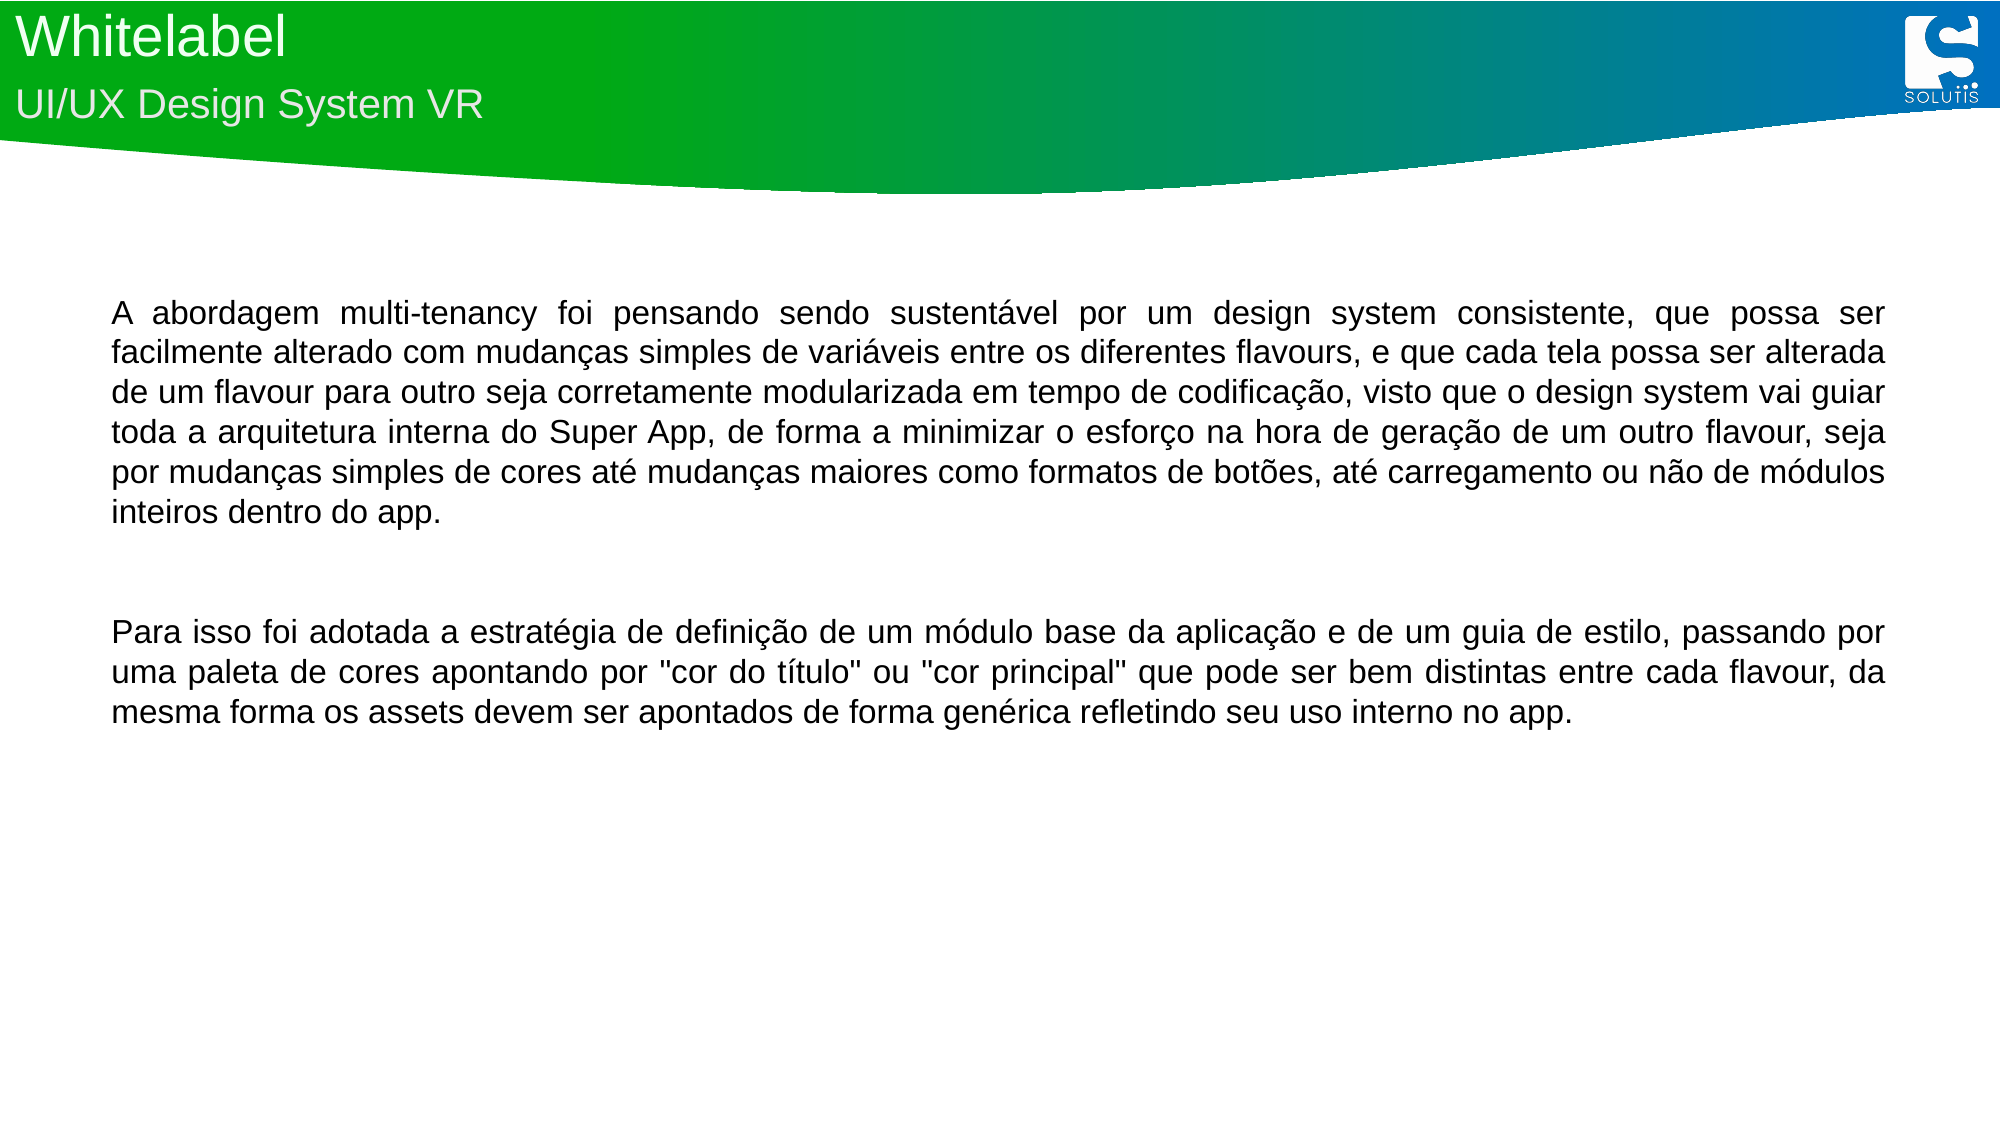

# Whitelabel
UI/UX Design System VR
A abordagem multi-tenancy foi pensando sendo sustentável por um design system consistente, que possa ser facilmente alterado com mudanças simples de variáveis entre os diferentes flavours, e que cada tela possa ser alterada de um flavour para outro seja corretamente modularizada em tempo de codificação, visto que o design system vai guiar toda a arquitetura interna do Super App, de forma a minimizar o esforço na hora de geração de um outro flavour, seja por mudanças simples de cores até mudanças maiores como formatos de botões, até carregamento ou não de módulos inteiros dentro do app.
Para isso foi adotada a estratégia de definição de um módulo base da aplicação e de um guia de estilo, passando por uma paleta de cores apontando por "cor do título" ou "cor principal" que pode ser bem distintas entre cada flavour, da mesma forma os assets devem ser apontados de forma genérica refletindo seu uso interno no app.